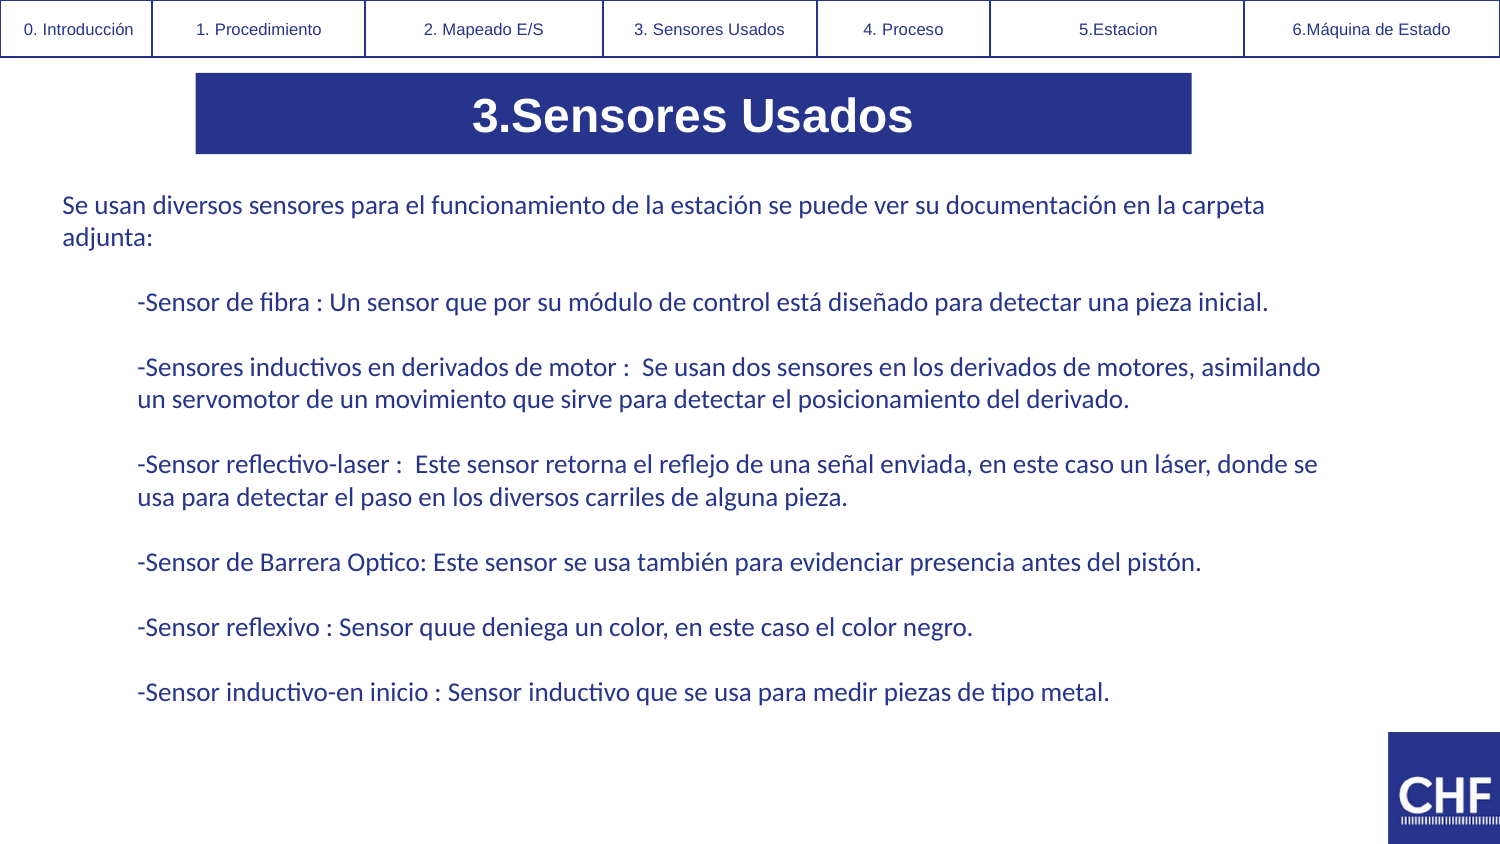

0. Introducción
0. Introducción
0. Introducción
0. Introducción
0. Introducción
0. Introducción
0. Introducción
0. Introducción
0. Introducción
0. Introducción
0. Introducción
0. Introducción
0. Introducción
0. Introducción
1. Procedimiento
1. Procedimiento
1. Procedimiento
1. Procedimiento
1. Procedimiento
1. Procedimiento
1. Procedimiento
1. Procedimiento
1. Procedimiento
1. Procedimiento
7.Máquina de Estado
7.Máquina de Estado
7.Máquina de Estado
7.Máquina de Estado
6.Máquina de Estado
7.Máquina de Estado
7.Máquina de Estado
6.Máquina de Estado
9
9
9
9
9
9
9
9
9
9
9
9
9
6.Imágenes y Documentos de Interés
6.Imágenes y Documentos de Interés
6.Imágenes y Documentos de Interés
6.Videos
5.Videos
6.Imágenes y Documentos de Interés
6.Videos
5.Estacion
6.Imágenes y Documentos de Interés
6.Imágenes y Documentos de Interés
6.Imágenes y Documentos de Interés
6.Imágenes y Documentos de Interés
6.Imágenes y Documentos de Interés
6.Imágenes y Documentos de Interés
2. Problemas a solucionar
2. Problemas a solucionar
2. Problemas a solucionar
2. Problemas a solucionar
2. Problemas a solucionar
2. Problemas a solucionar

2.. Mapeado E/S

2. Mapeado E/S

2.. Mapeado E/S

2. Mapeado E/S

3. Mapeado E/S

3. Mapeado E/S

3. Mapeado E/S

3. Mapeado E/S

3. Mapeado E/S

3. Mapeado E/S

3. Mapeado E/S

3. Mapeado E/S

3. Mapeado E/S

3. Mapeado E/S

4. Evidencias Documentación Técnica
4. Evidencias Documentación Técnica
4. Evidencias Documentación Técnica
4. Sensores Usados
3. Sensores Usados
4. Evidencias Documentación Técnica
4. Sensores Usados
3. Sensores Usados
4. Evidencias Documentación Técnica
4. Evidencias Documentación Técnica
4. Evidencias Documentación Técnica
4. Evidencias Documentación Técnica
4. Evidencias Documentación Técnica
4. Evidencias Documentación Técnica
5. Modelo Digital
5. Modelo Digital
5. Modelo Digital
5. Proceso
4. Proceso
5. Modelo Digital
5. Proceso
4. Proceso
5. Modelo Digital
5. Modelo Digital
5. Modelo Digital
5. Modelo Digital
5. Modelo Digital
5. Modelo Digital
3.Sensores Usados
Se usan diversos sensores para el funcionamiento de la estación se puede ver su documentación en la carpeta adjunta:

-Sensor de fibra : Un sensor que por su módulo de control está diseñado para detectar una pieza inicial.

-Sensores inductivos en derivados de motor :  Se usan dos sensores en los derivados de motores, asimilando un servomotor de un movimiento que sirve para detectar el posicionamiento del derivado.

-Sensor reflectivo-laser :  Este sensor retorna el reflejo de una señal enviada, en este caso un láser, donde se usa para detectar el paso en los diversos carriles de alguna pieza.

-Sensor de Barrera Optico: Este sensor se usa también para evidenciar presencia antes del pistón.

-Sensor reflexivo : Sensor quue deniega un color, en este caso el color negro.

-Sensor inductivo-en inicio : Sensor inductivo que se usa para medir piezas de tipo metal.